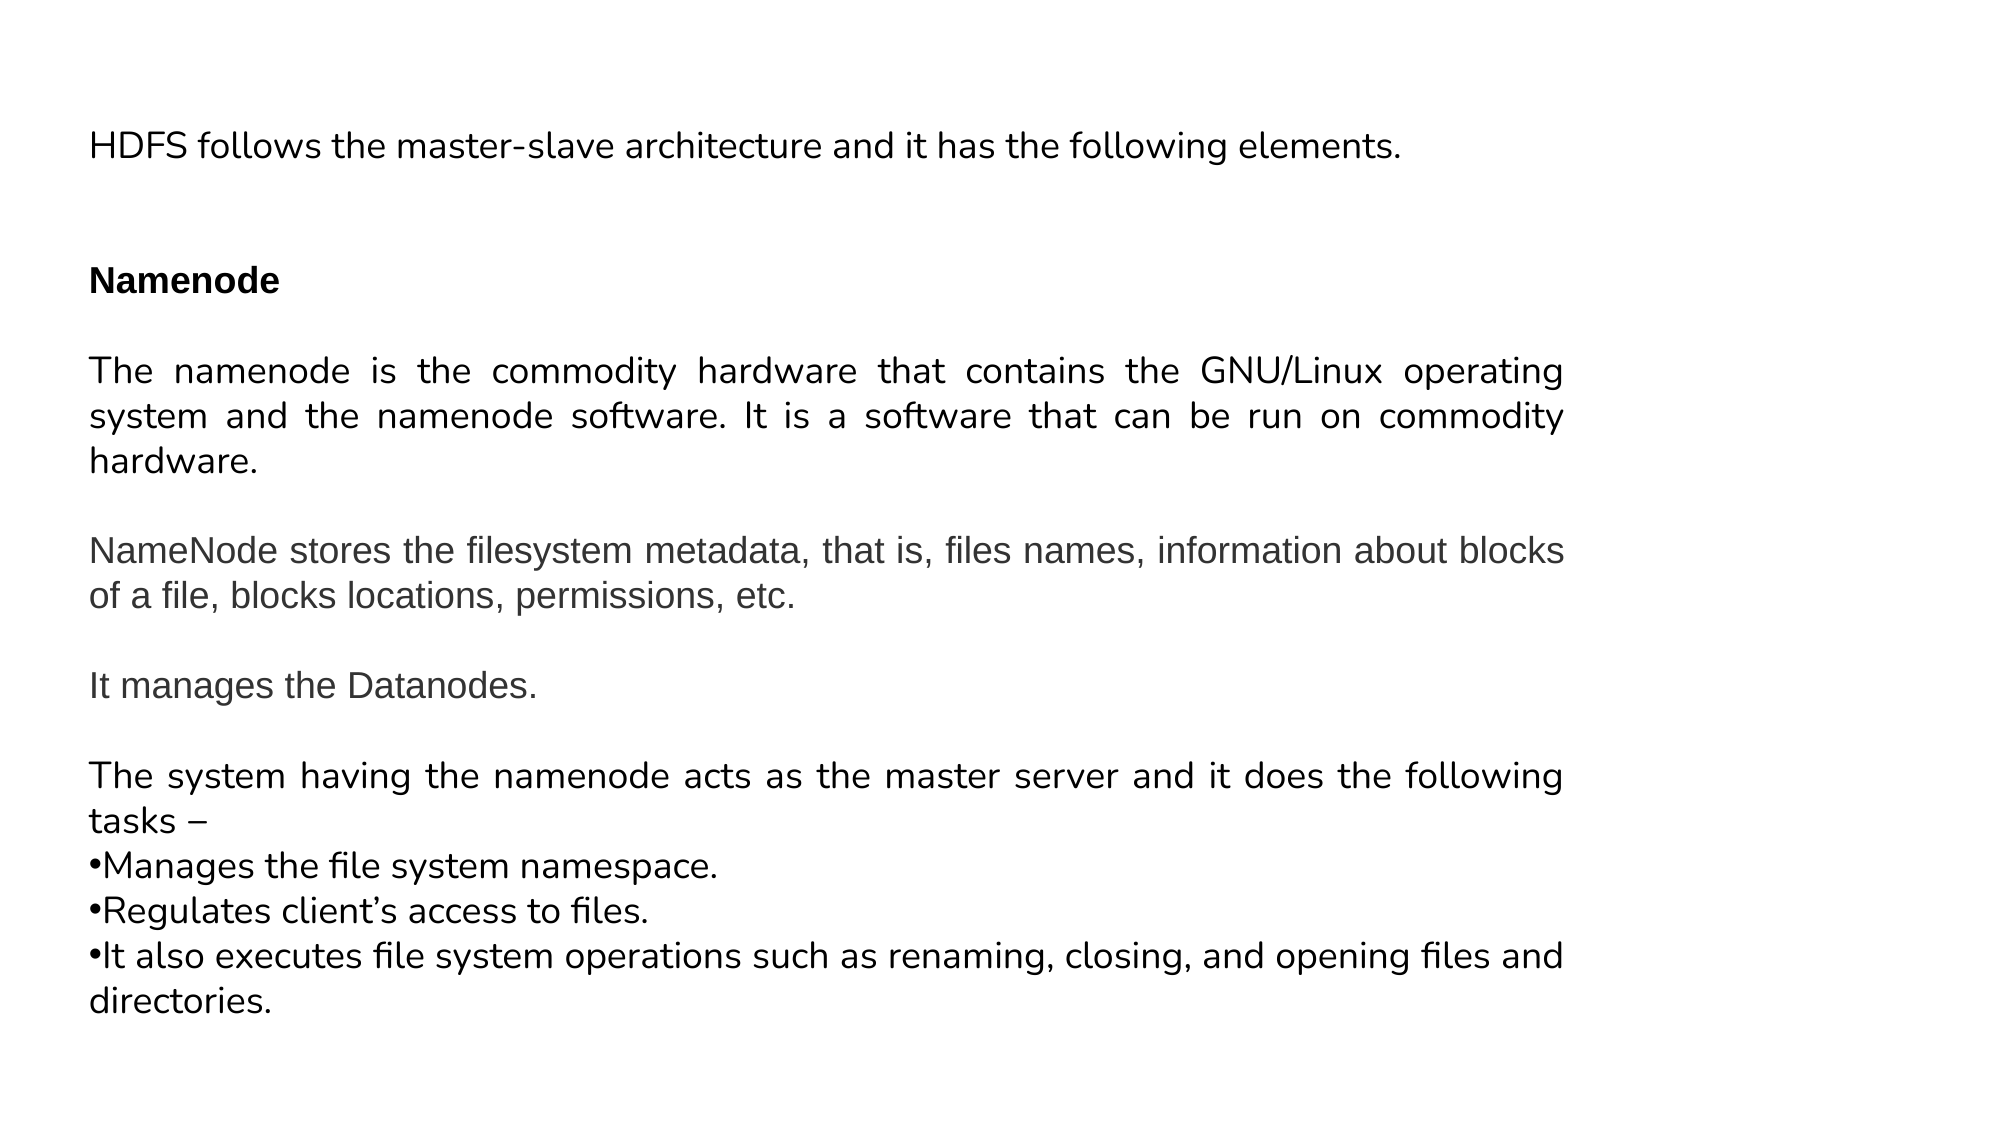

Hadoop File System was developed using distributed file system design. It is run on commodity hardware. Unlike other distributed systems, HDFS is highly faulttolerant and designed using low-cost hardware.
HDFS holds very large amount of data and provides easier access. To store such huge data, the files are stored across multiple machines. These files are stored in redundant fashion to rescue the system from possible data losses in case of failure. HDFS also makes applications available to parallel processing.
Features of HDFS
It is suitable for the distributed storage and processing.
Hadoop provides a command interface to interact with HDFS.
The built-in servers of namenode and datanode help users to easily check the status of cluster.
Streaming access to file system data.
HDFS provides file permissions and authentication.

HDFS Architecture
Given below is the architecture of a Hadoop File System.

HDFS follows the master-slave architecture and it has the following elements.
Namenode
The namenode is the commodity hardware that contains the GNU/Linux operating system and the namenode software. It is a software that can be run on commodity hardware. The system having the namenode acts as the master server and it does the following tasks −
Manages the file system namespace.
Regulates client’s access to files.
It also executes file system operations such as renaming, closing, and opening files and directories.

HDFS follows the master-slave architecture and it has the following elements.

Namenode

The namenode is the commodity hardware that contains the GNU/Linux operating system and the namenode software. It is a software that can be run on commodity hardware.

NameNode stores the filesystem metadata, that is, files names, information about blocks of a file, blocks locations, permissions, etc.

It manages the Datanodes.

The system having the namenode acts as the master server and it does the following tasks −
Manages the file system namespace.
Regulates client’s access to files.
It also executes file system operations such as renaming, closing, and opening files and directories.